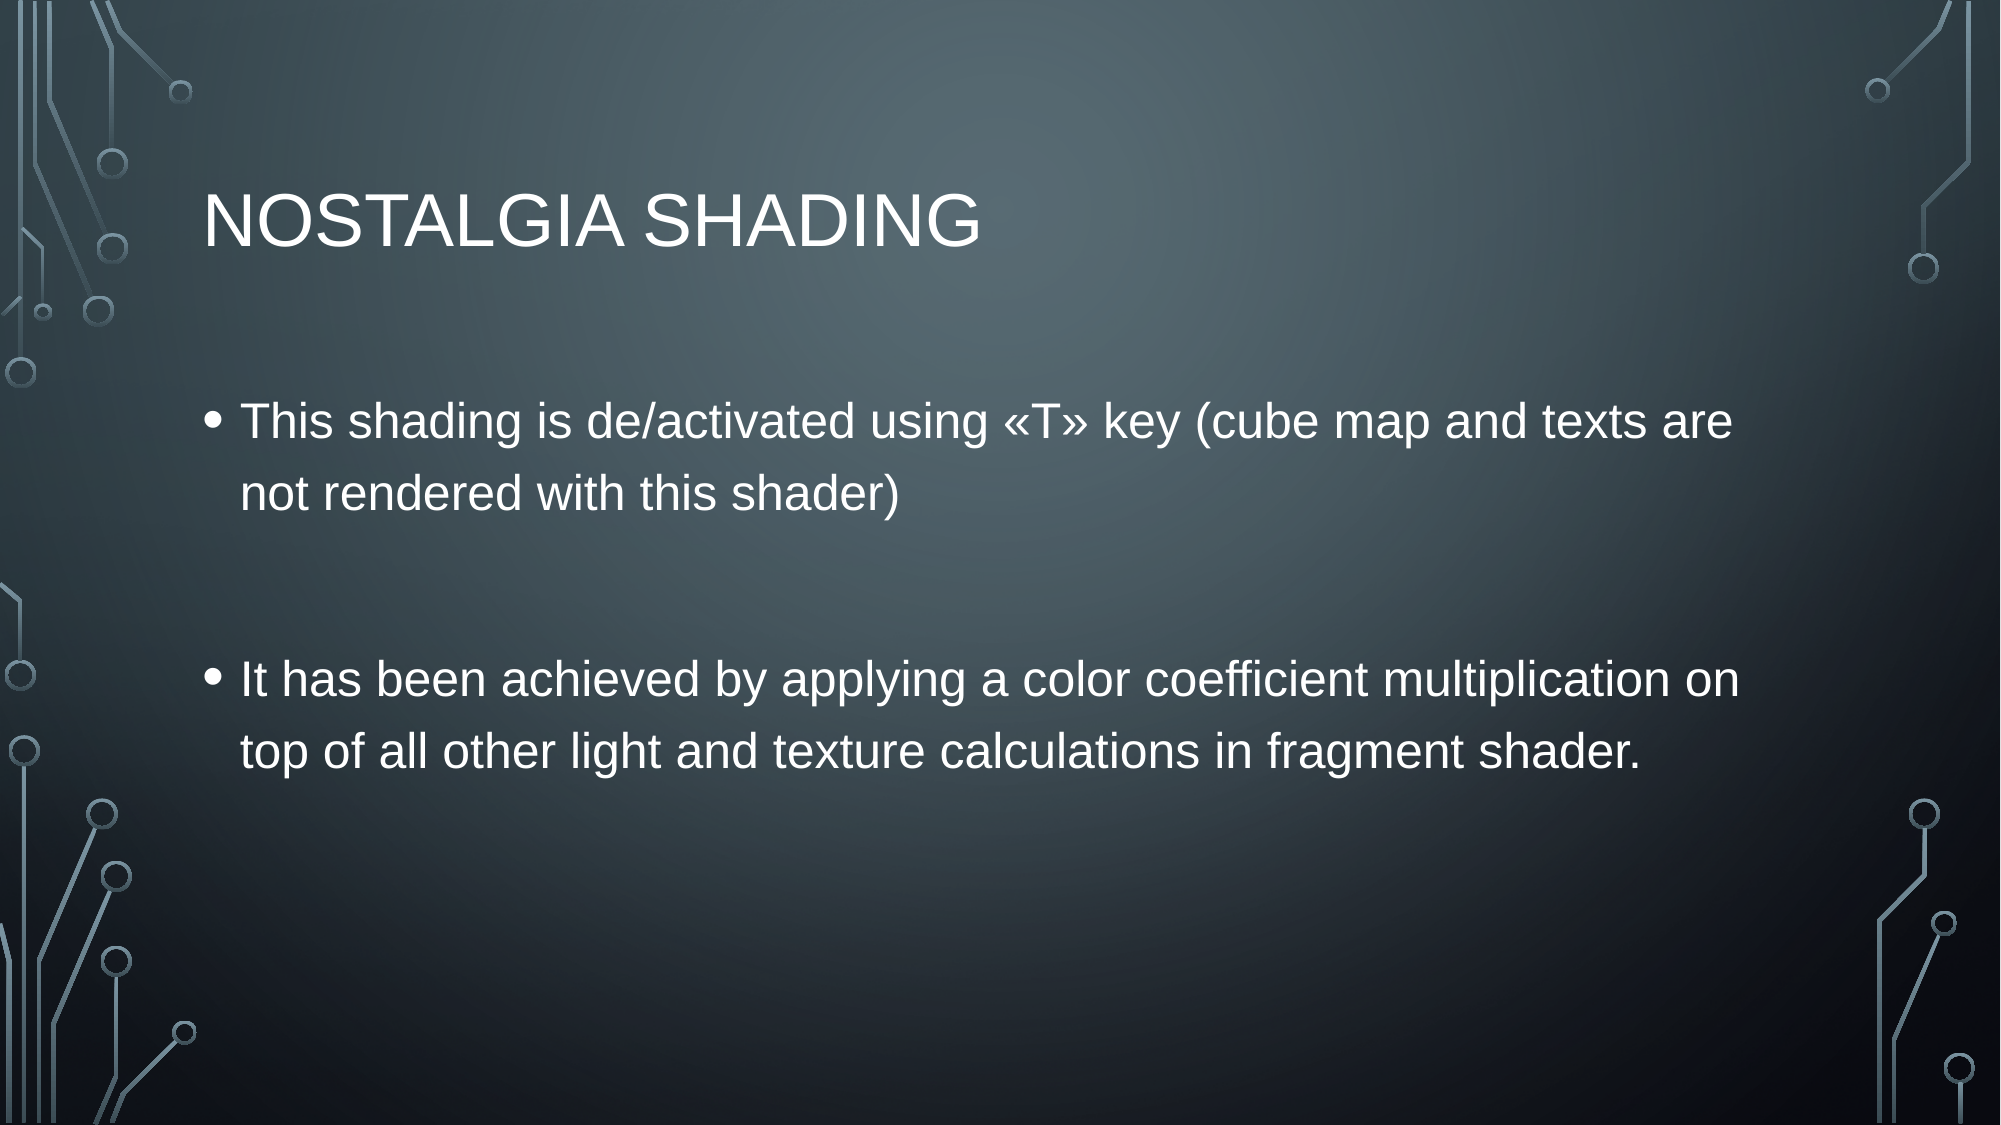

# Nostalgıa shadıng
This shading is de/activated using «T» key (cube map and texts are not rendered with this shader)

It has been achieved by applying a color coefficient multiplication on top of all other light and texture calculations in fragment shader.